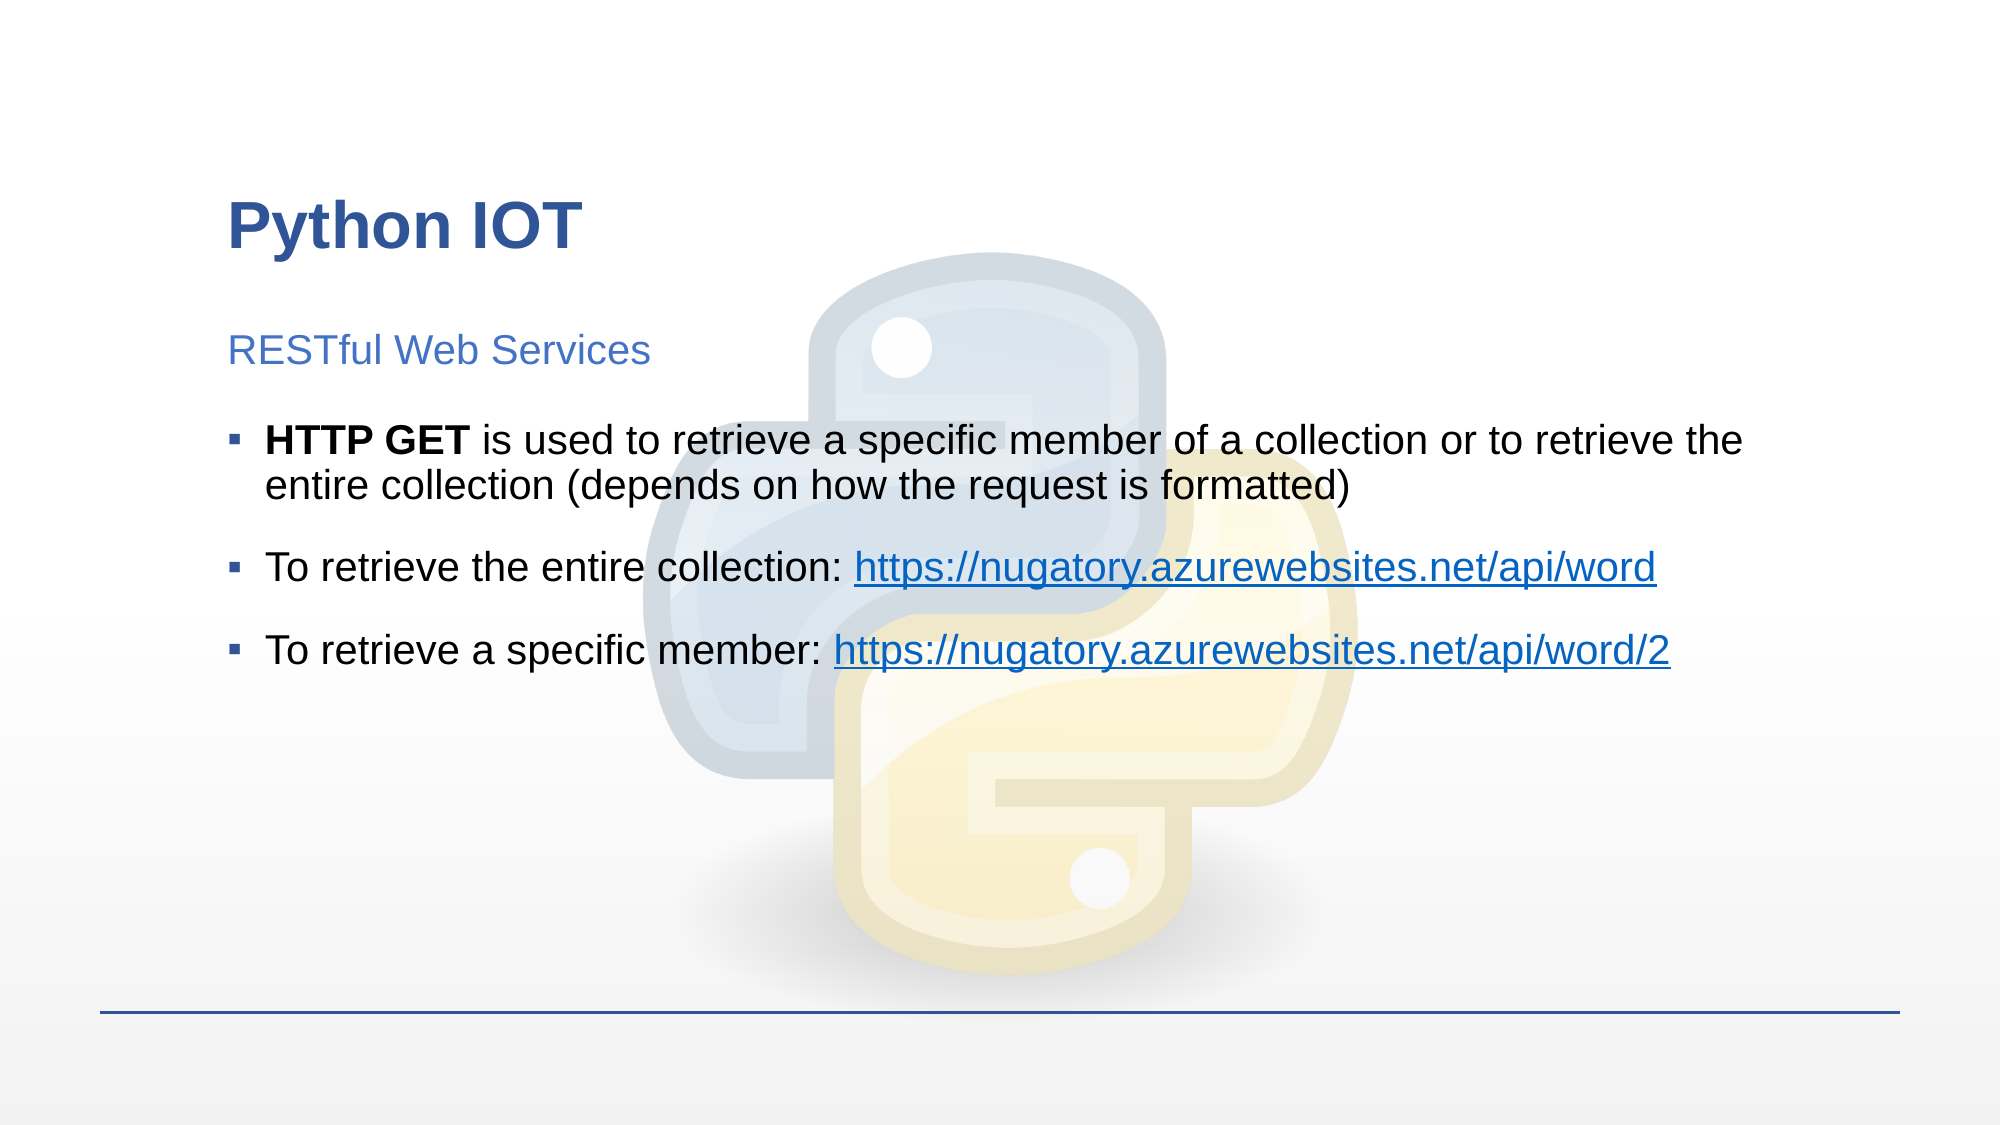

# Python IOT
RESTful Web Services
HTTP GET is used to retrieve a specific member of a collection or to retrieve the entire collection (depends on how the request is formatted)
To retrieve the entire collection: https://nugatory.azurewebsites.net/api/word
To retrieve a specific member: https://nugatory.azurewebsites.net/api/word/2